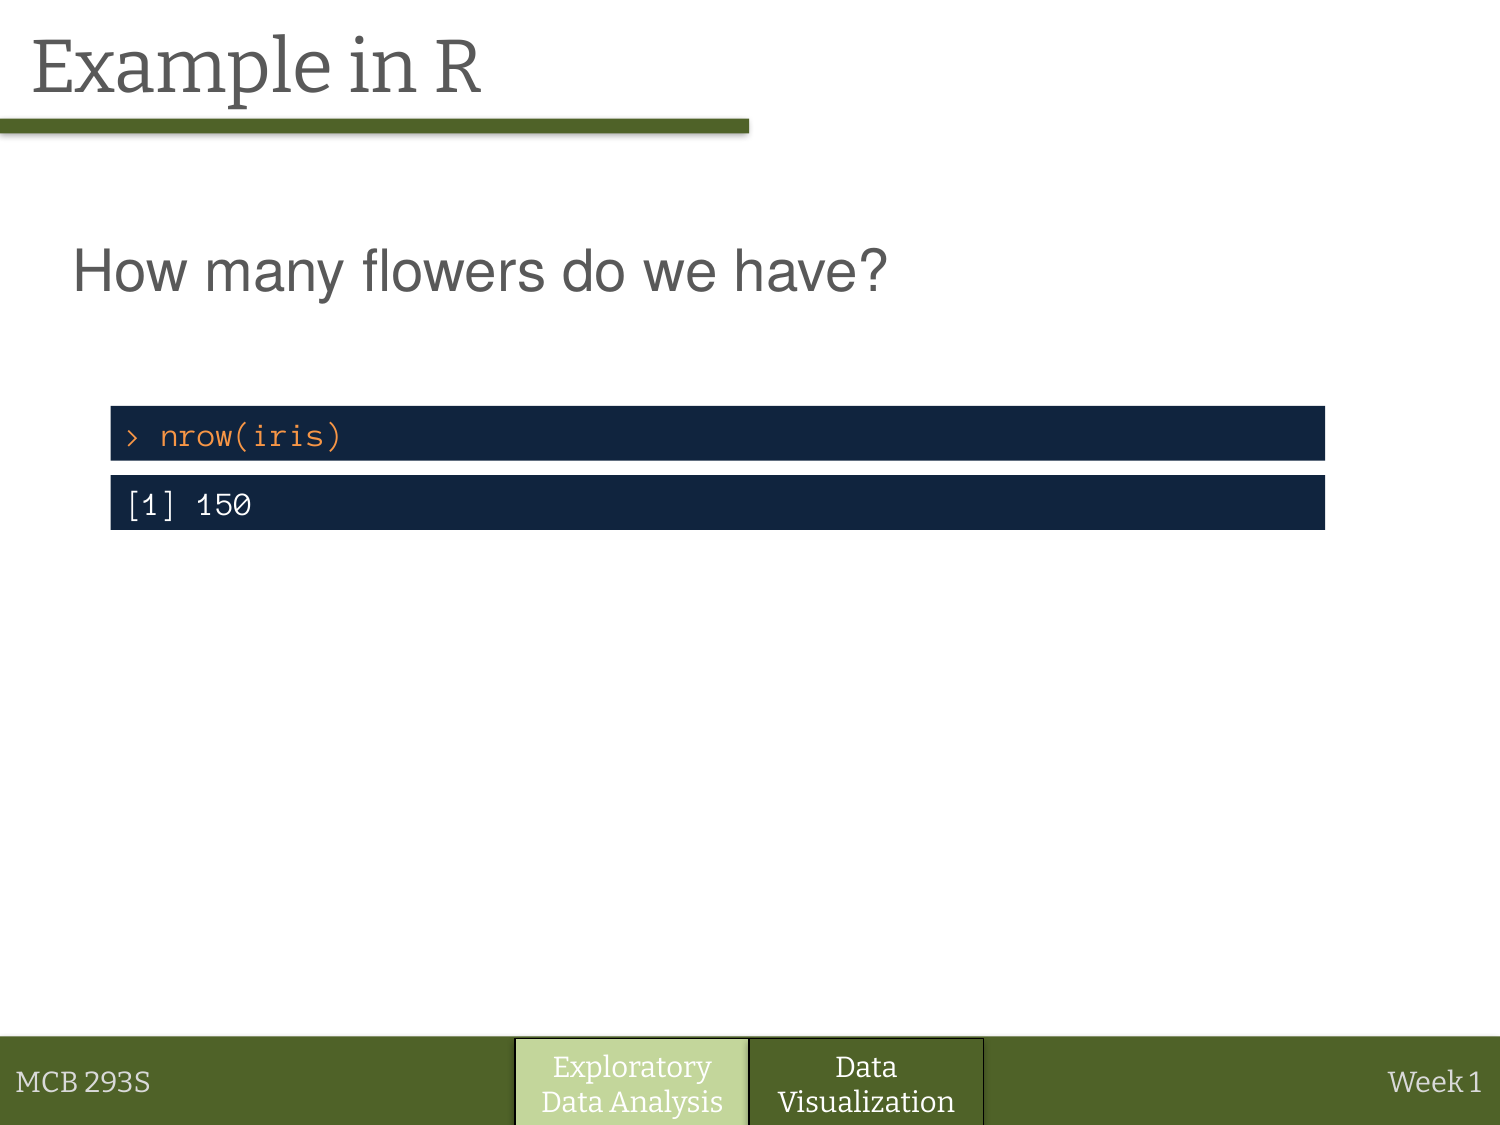

# Example in R

How many flowers do we have?
> nrow(iris)
[1] 150

Exploratory
Data Analysis
Data Visualization
MCB 293S
Week 1